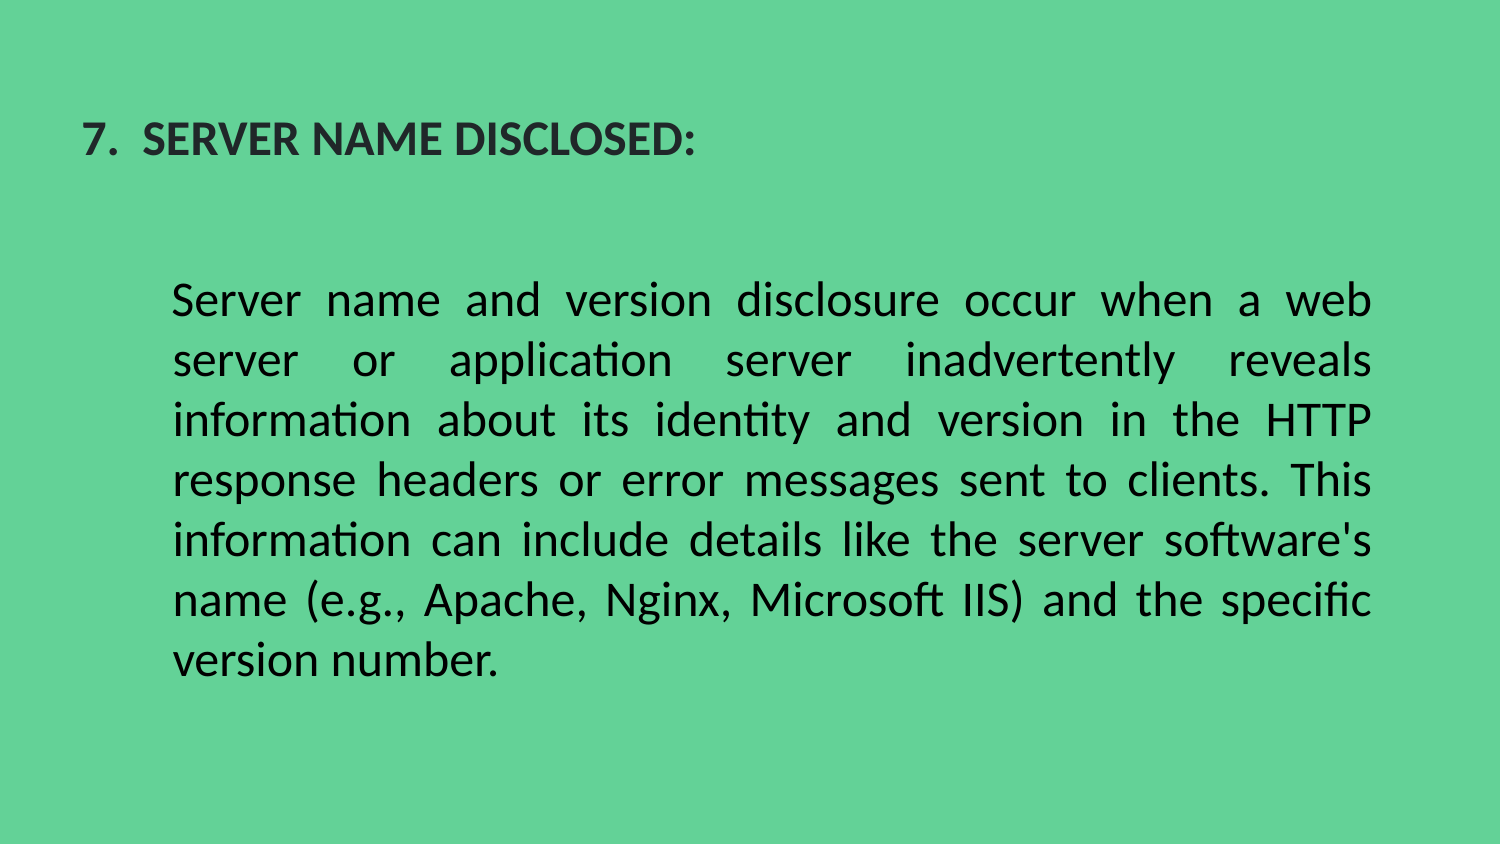

# 7.  SERVER NAME DISCLOSED:
Server name and version disclosure occur when a web server or application server inadvertently reveals information about its identity and version in the HTTP response headers or error messages sent to clients. This information can include details like the server software's name (e.g., Apache, Nginx, Microsoft IIS) and the specific version number.